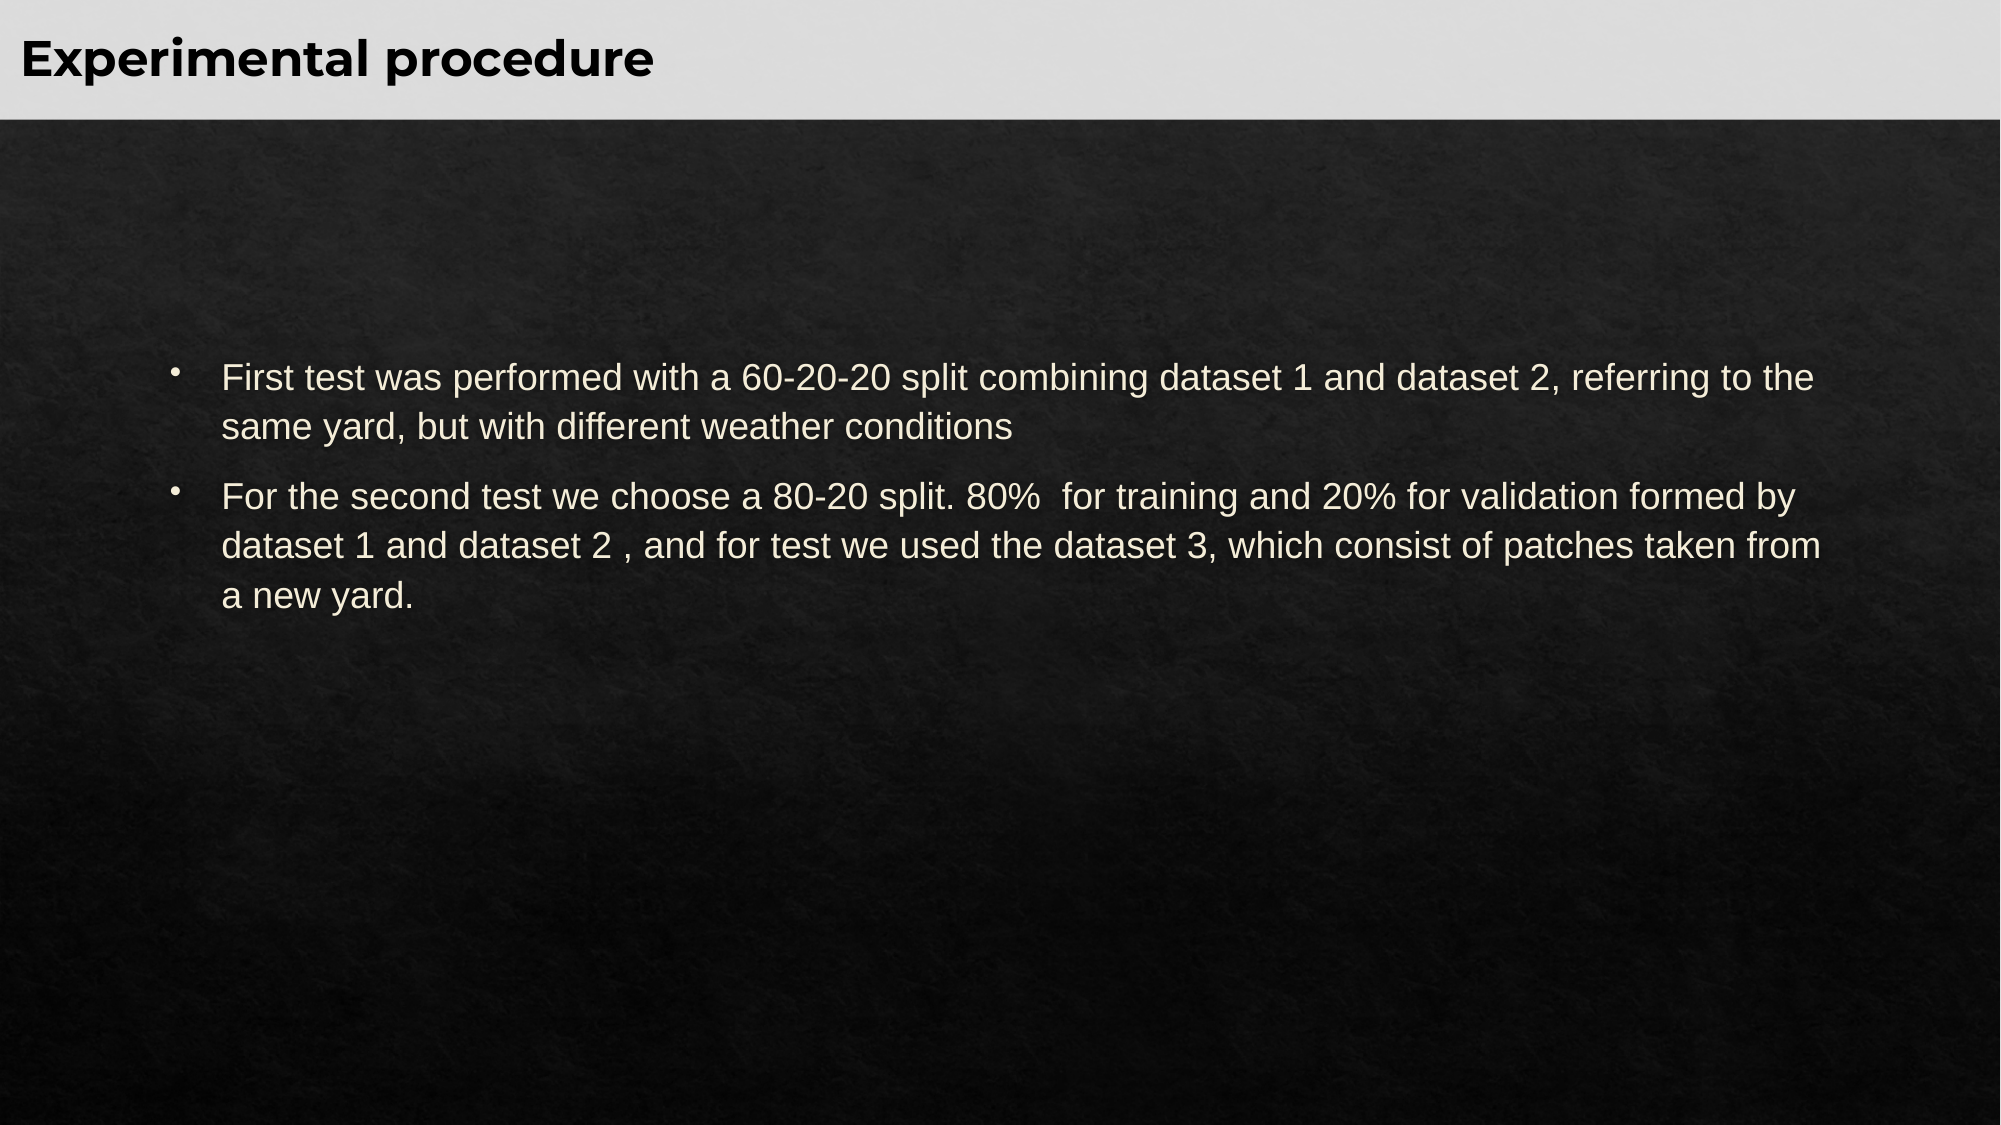

Experimental procedure
First test was performed with a 60-20-20 split combining dataset 1 and dataset 2, referring to the same yard, but with different weather conditions
For the second test we choose a 80-20 split. 80%  for training and 20% for validation formed by dataset 1 and dataset 2 , and for test we used the dataset 3, which consist of patches taken from a new yard.